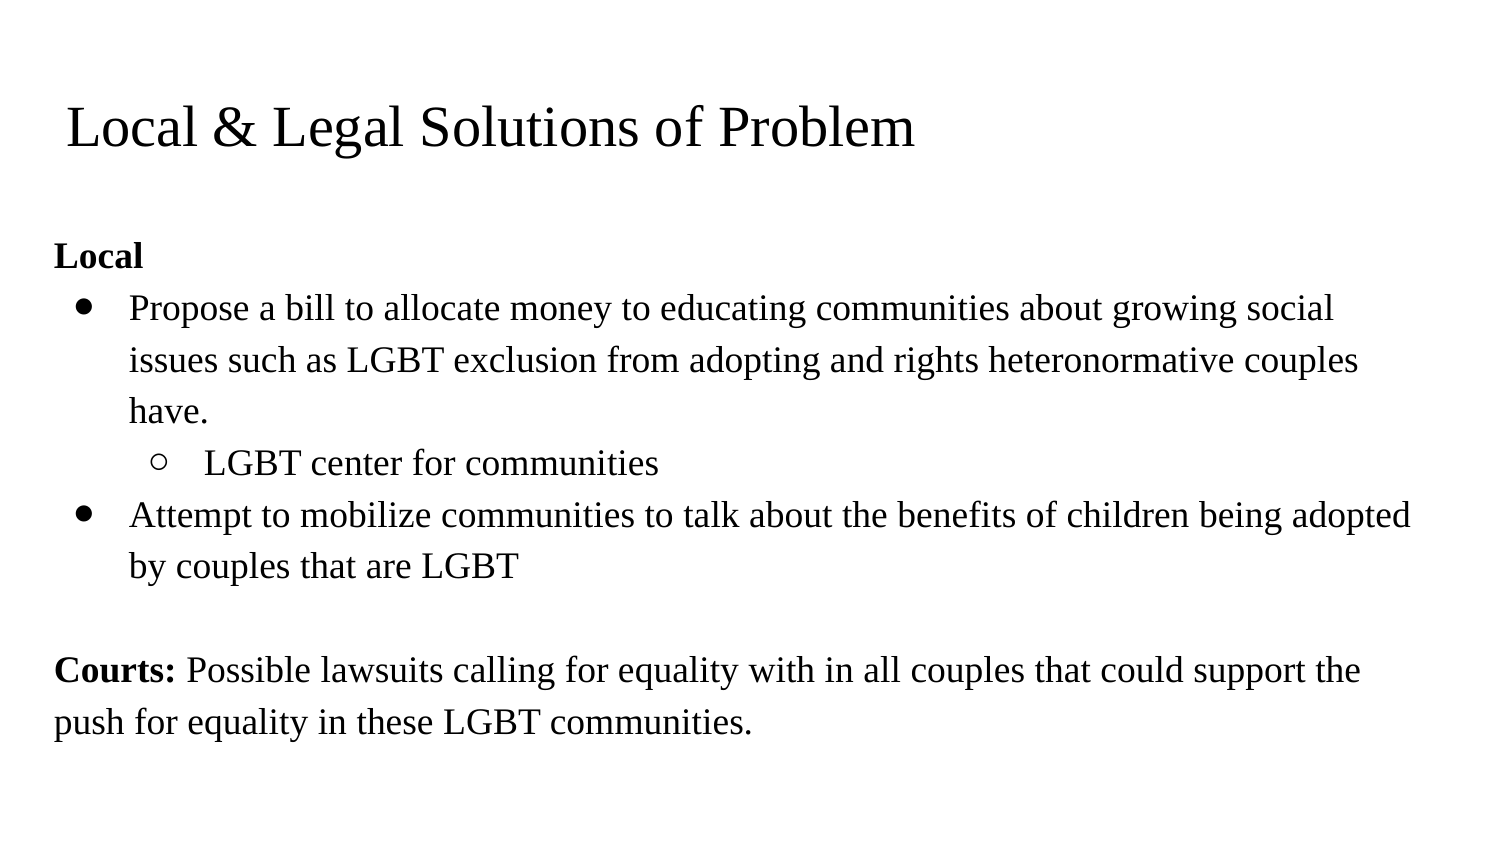

# Local & Legal Solutions of Problem
Local
Propose a bill to allocate money to educating communities about growing social issues such as LGBT exclusion from adopting and rights heteronormative couples have.
LGBT center for communities
Attempt to mobilize communities to talk about the benefits of children being adopted by couples that are LGBT

Courts: Possible lawsuits calling for equality with in all couples that could support the push for equality in these LGBT communities.